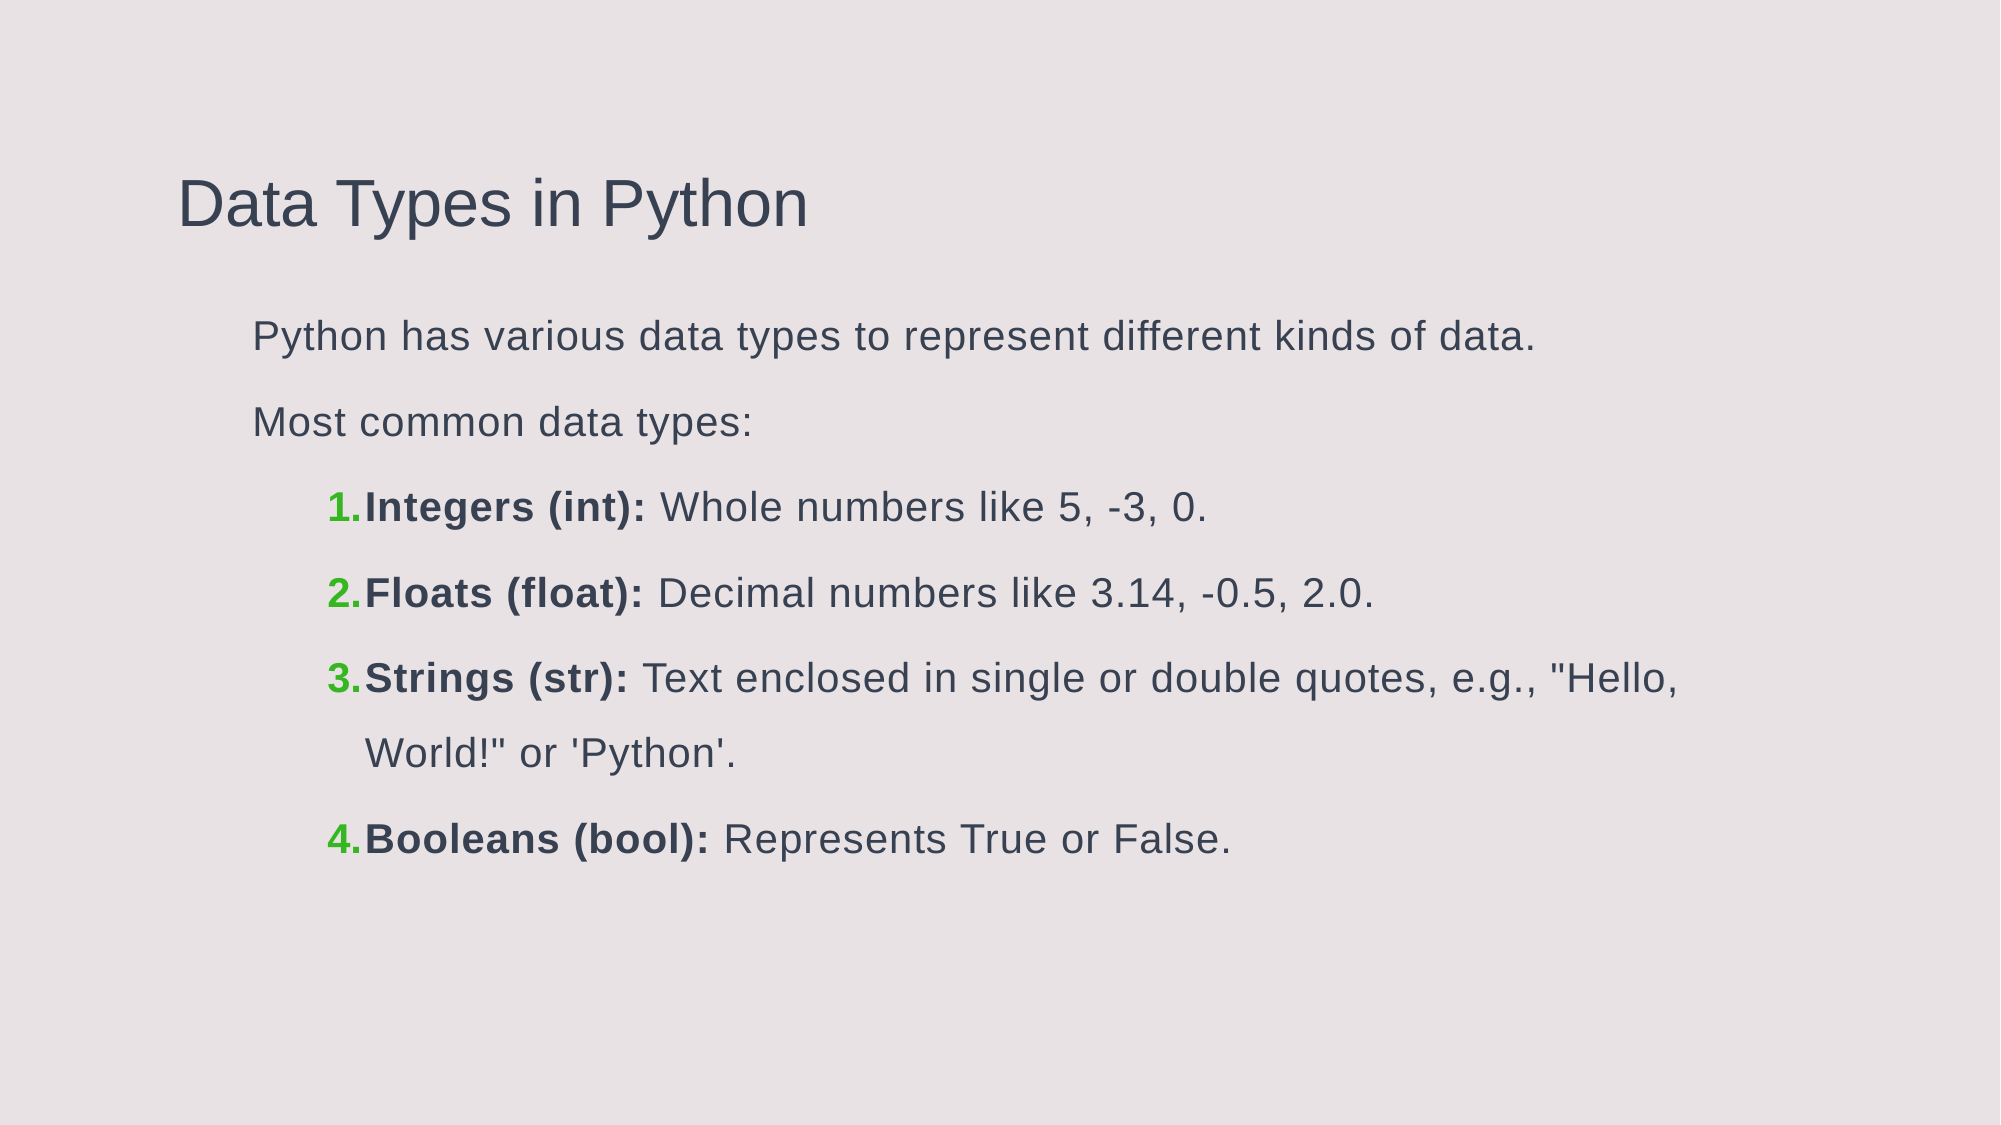

# Data Types in Python
Python has various data types to represent different kinds of data.
Most common data types:
Integers (int): Whole numbers like 5, -3, 0.
Floats (float): Decimal numbers like 3.14, -0.5, 2.0.
Strings (str): Text enclosed in single or double quotes, e.g., "Hello, World!" or 'Python'.
Booleans (bool): Represents True or False.